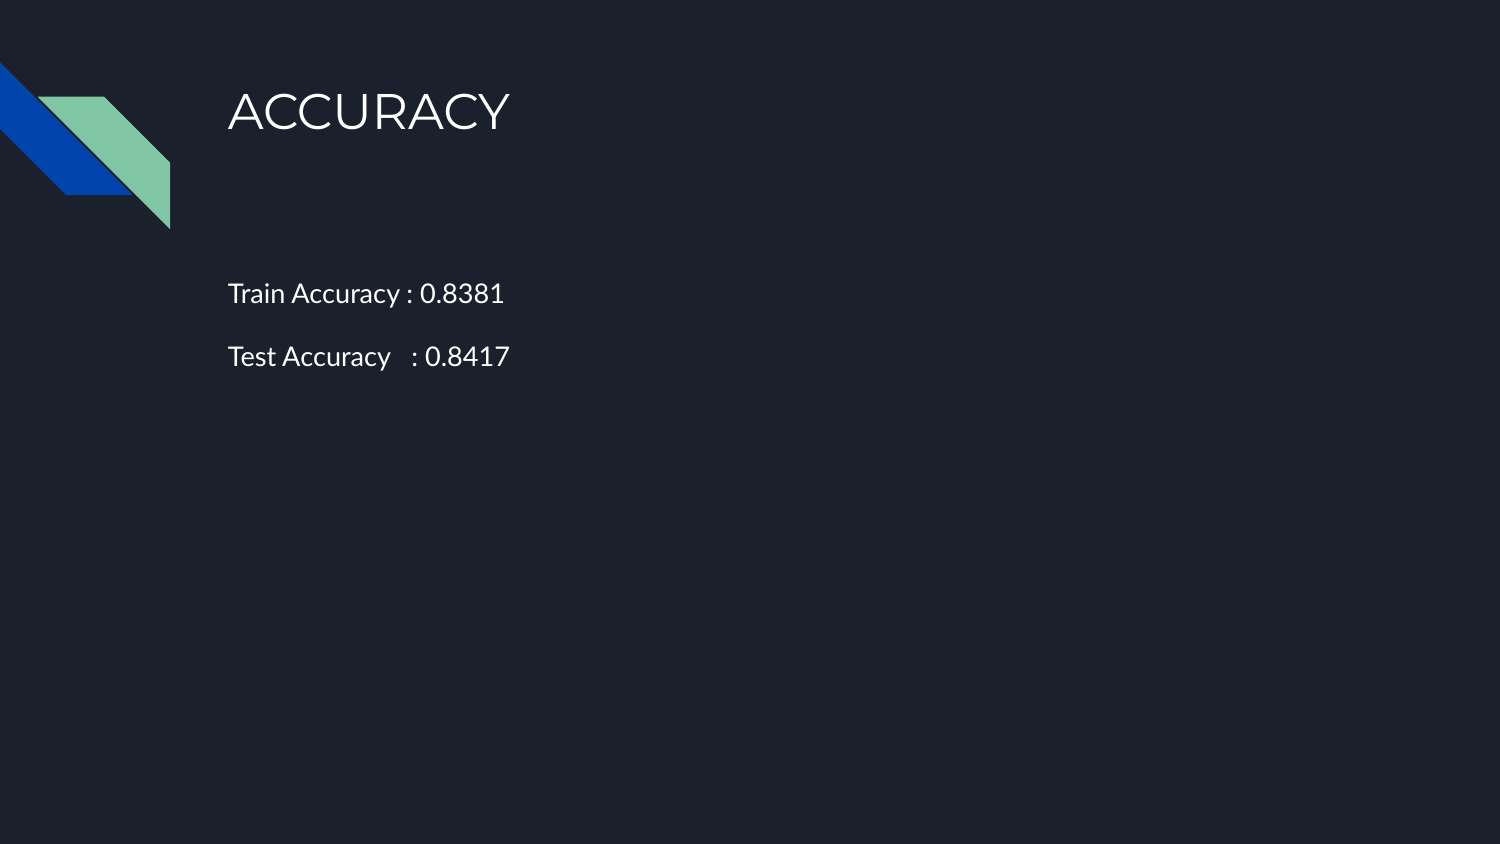

# ACCURACY
Train Accuracy : 0.8381
Test Accuracy   : 0.8417